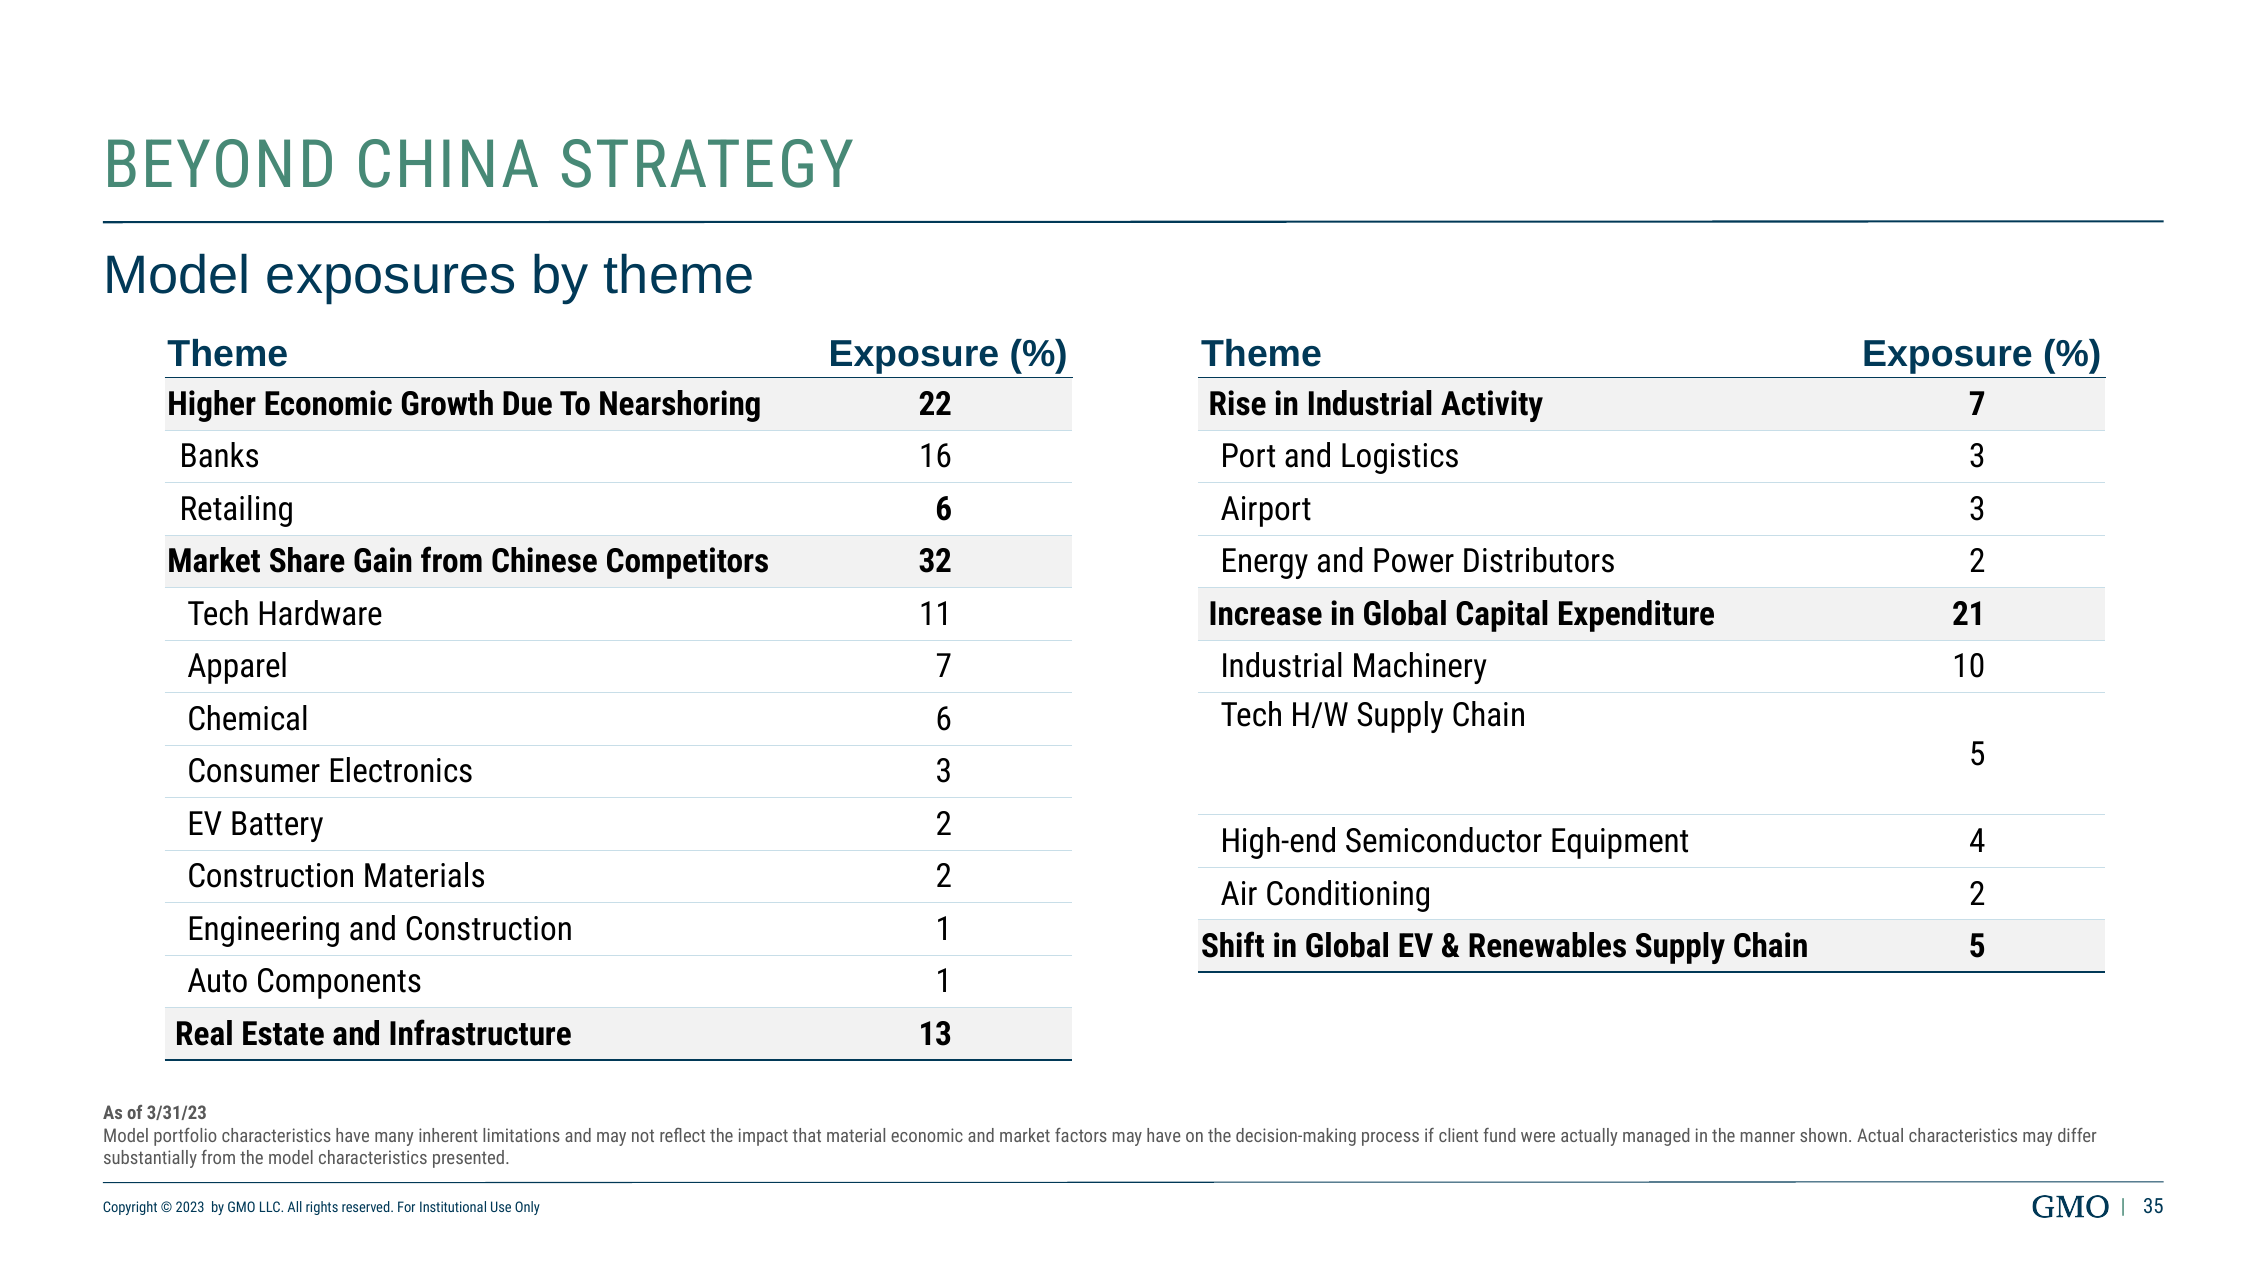

# Beyond China Strategy
Model exposures by theme
| Theme | Exposure (%) |
| --- | --- |
| Higher Economic Growth Due To Nearshoring | 22 |
| Banks | 16 |
| Retailing | 6 |
| Market Share Gain from Chinese Competitors | 32 |
| Tech Hardware | 11 |
| Apparel | 7 |
| Chemical | 6 |
| Consumer Electronics | 3 |
| EV Battery | 2 |
| Construction Materials | 2 |
| Engineering and Construction | 1 |
| Auto Components | 1 |
| Real Estate and Infrastructure | 13 |
| Theme | Exposure (%) |
| --- | --- |
| Rise in Industrial Activity | 7 |
| Port and Logistics | 3 |
| Airport | 3 |
| Energy and Power Distributors | 2 |
| Increase in Global Capital Expenditure | 21 |
| Industrial Machinery | 10 |
| Tech H/W Supply Chain | 5 |
| High-end Semiconductor Equipment | 4 |
| Air Conditioning | 2 |
| Shift in Global EV & Renewables Supply Chain | 5 |
As of 3/31/23
Model portfolio characteristics have many inherent limitations and may not reflect the impact that material economic and market factors may have on the decision-making process if client fund were actually managed in the manner shown. Actual characteristics may differ substantially from the model characteristics presented.